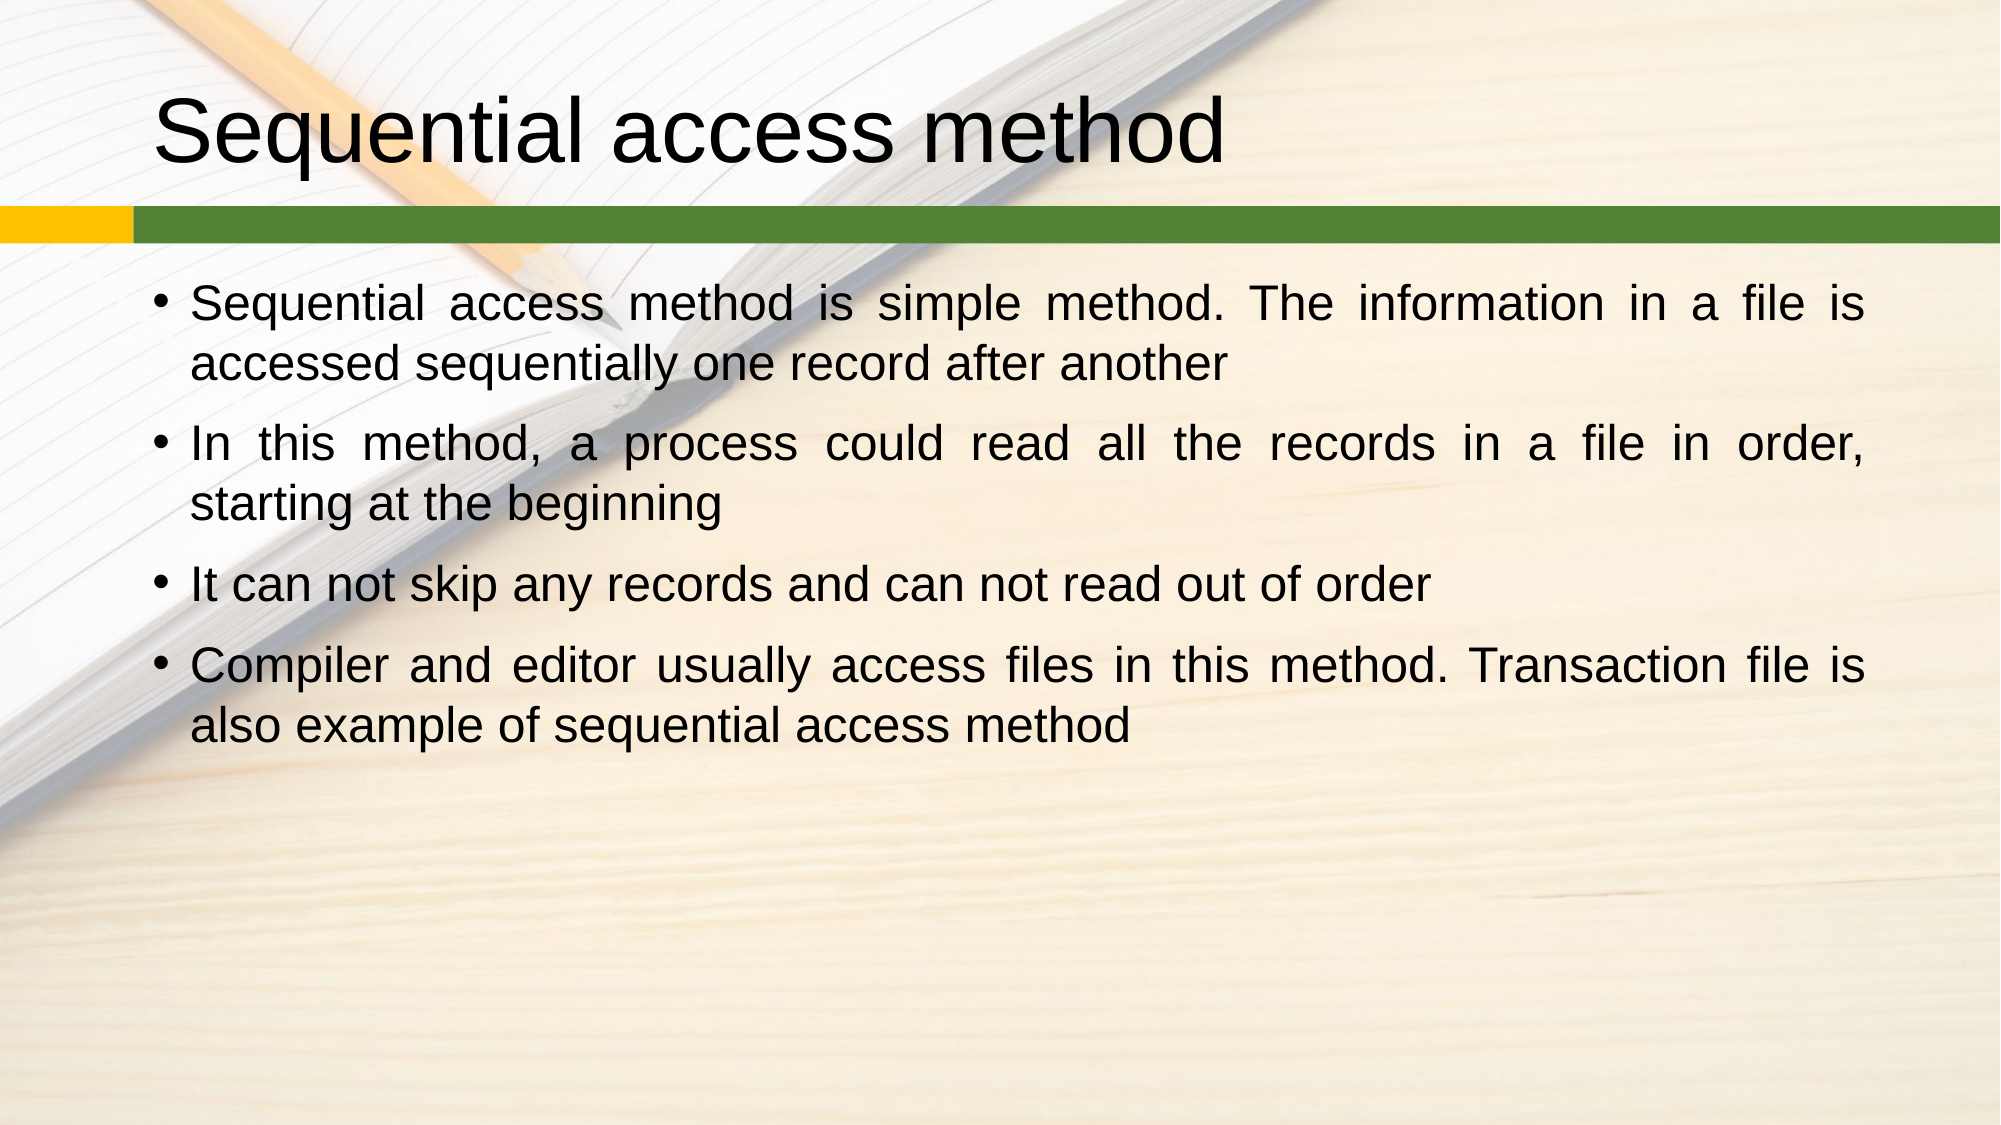

# Sequential access method
Sequential access method is simple method. The information in a file is accessed sequentially one record after another
In this method, a process could read all the records in a file in order, starting at the beginning
It can not skip any records and can not read out of order
Compiler and editor usually access files in this method. Transaction file is also example of sequential access method